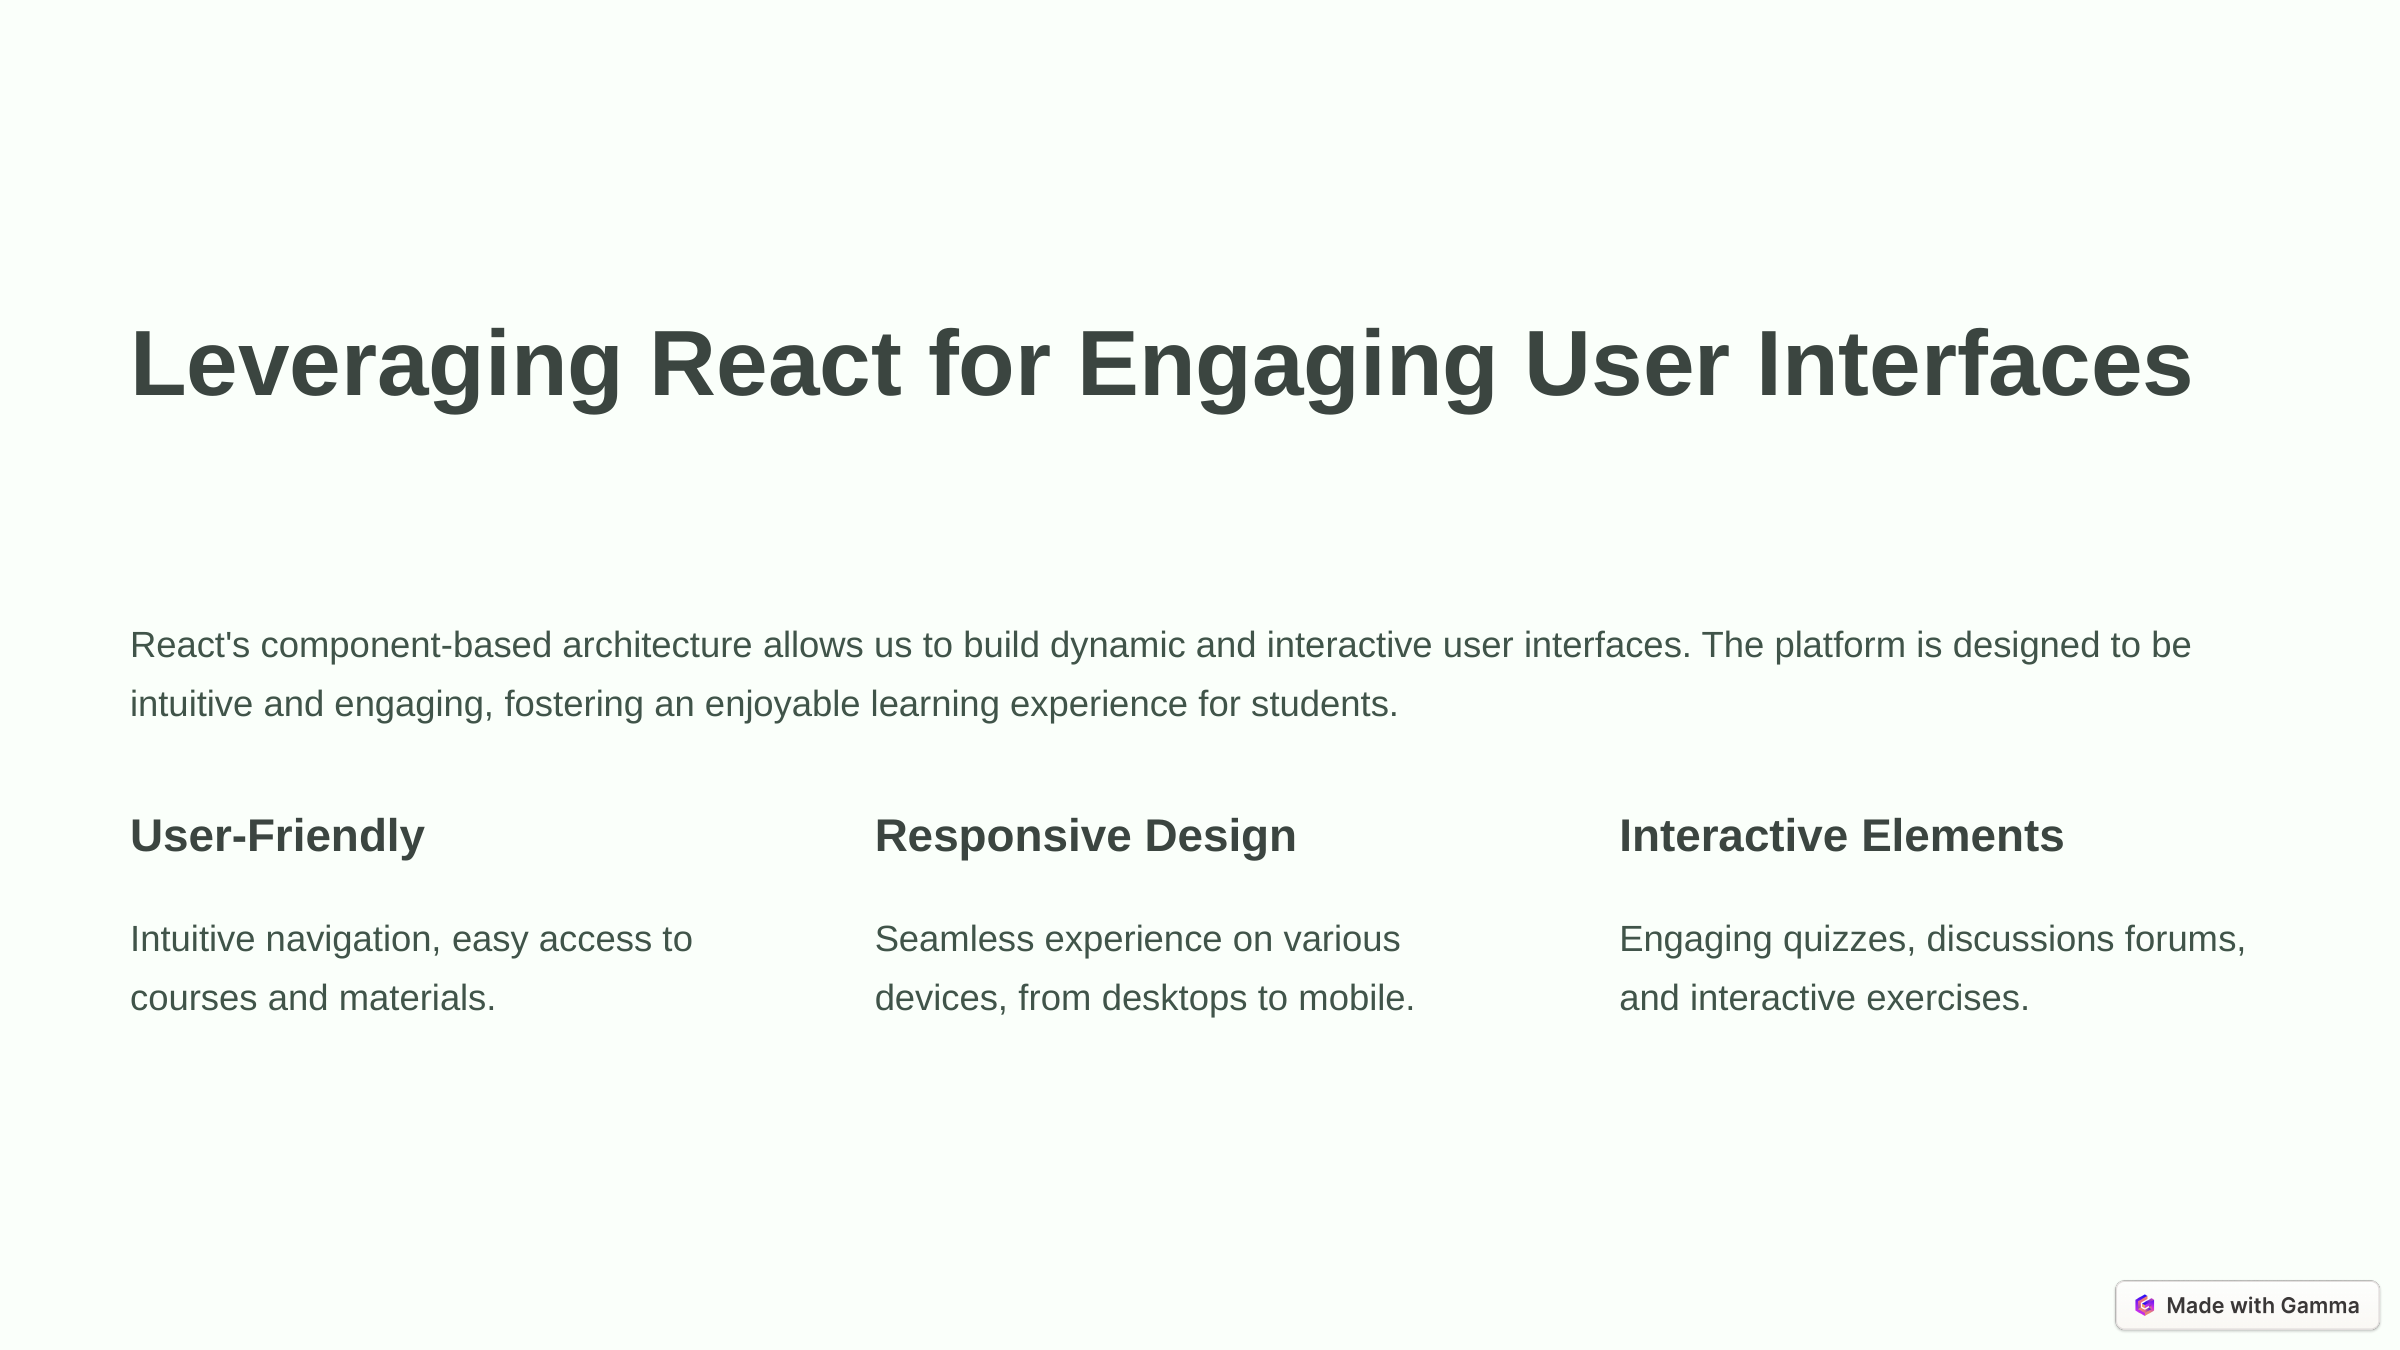

Leveraging React for Engaging User Interfaces
React's component-based architecture allows us to build dynamic and interactive user interfaces. The platform is designed to be intuitive and engaging, fostering an enjoyable learning experience for students.
User-Friendly
Responsive Design
Interactive Elements
Intuitive navigation, easy access to courses and materials.
Seamless experience on various devices, from desktops to mobile.
Engaging quizzes, discussions forums, and interactive exercises.